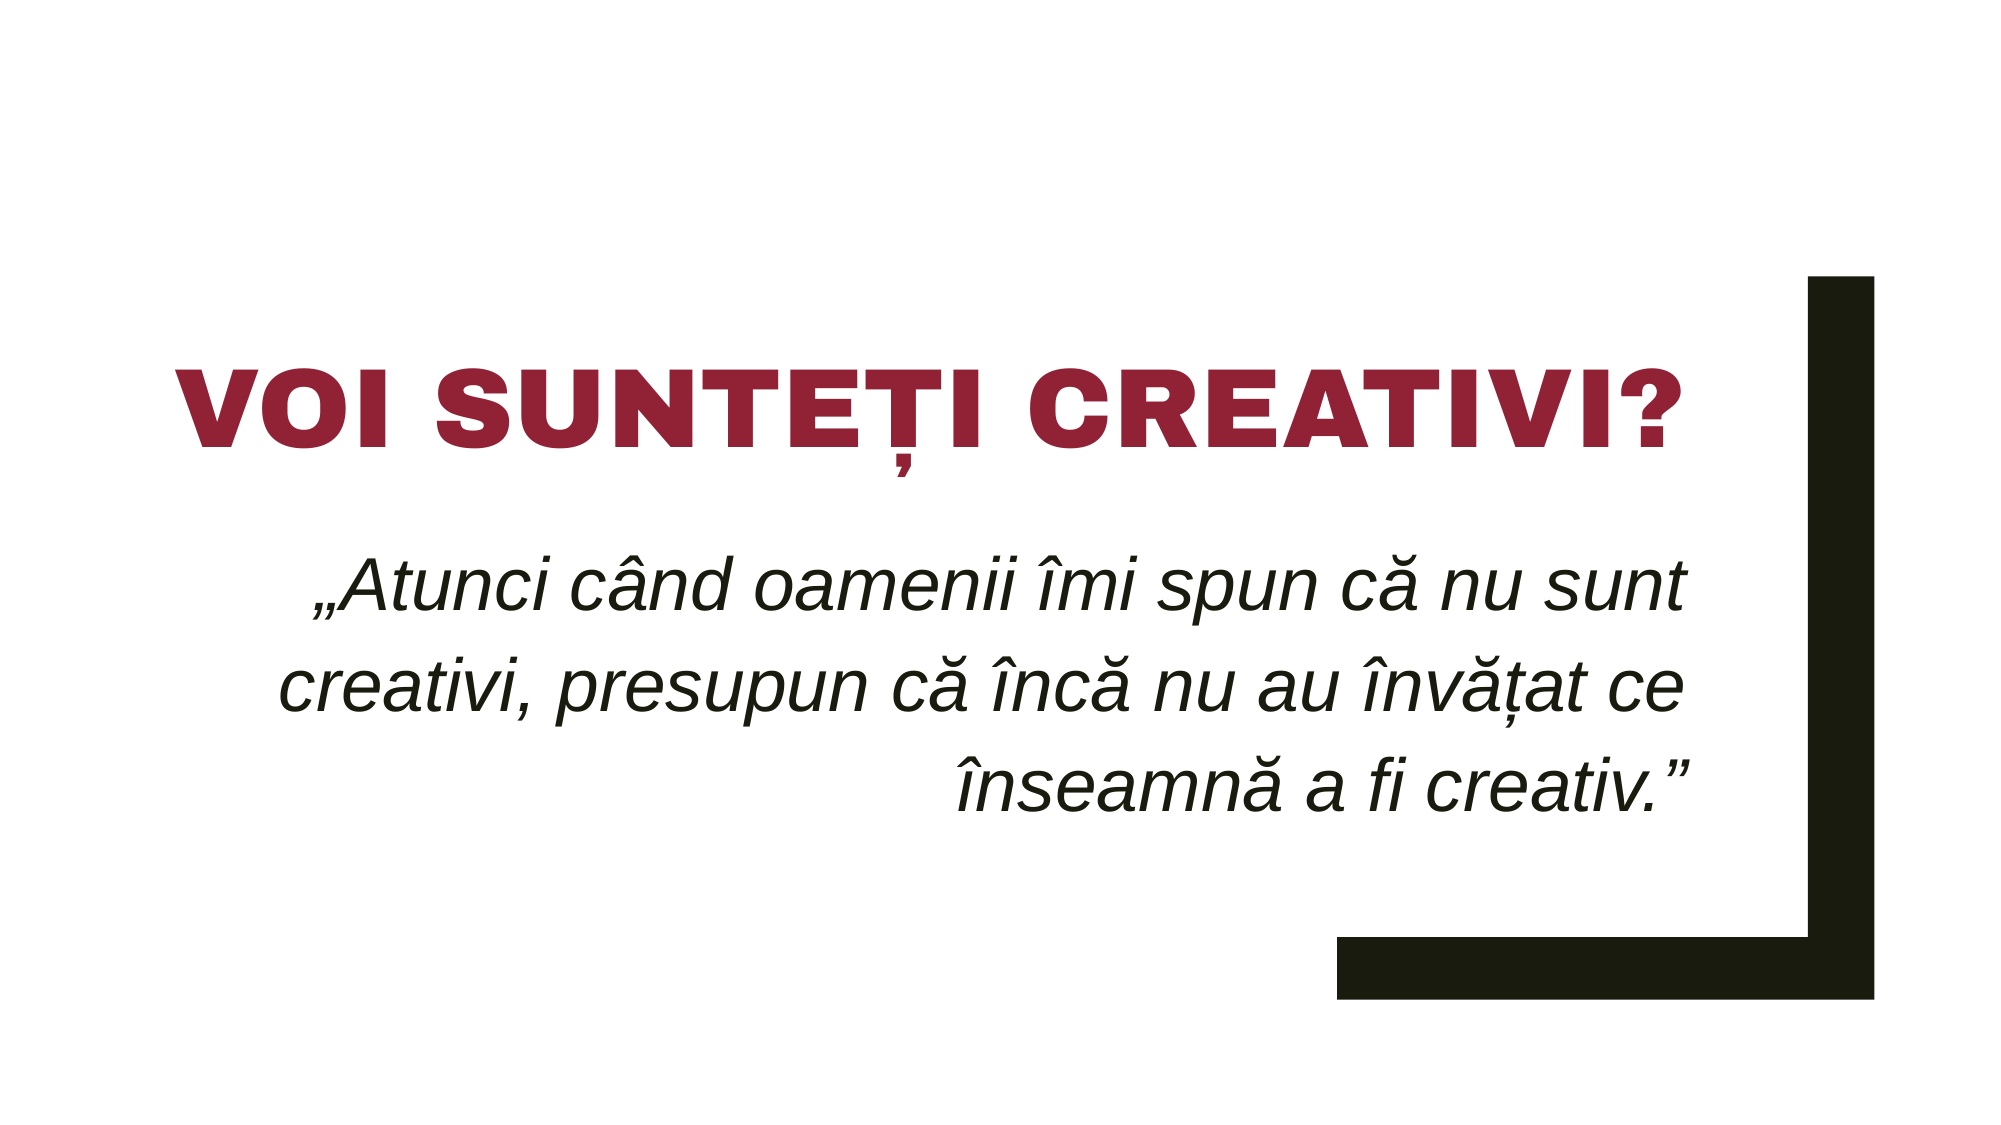

# Voi sunteți creativi?
„Atunci când oamenii îmi spun că nu sunt creativi, presupun că încă nu au învățat ce înseamnă a fi creativ.”